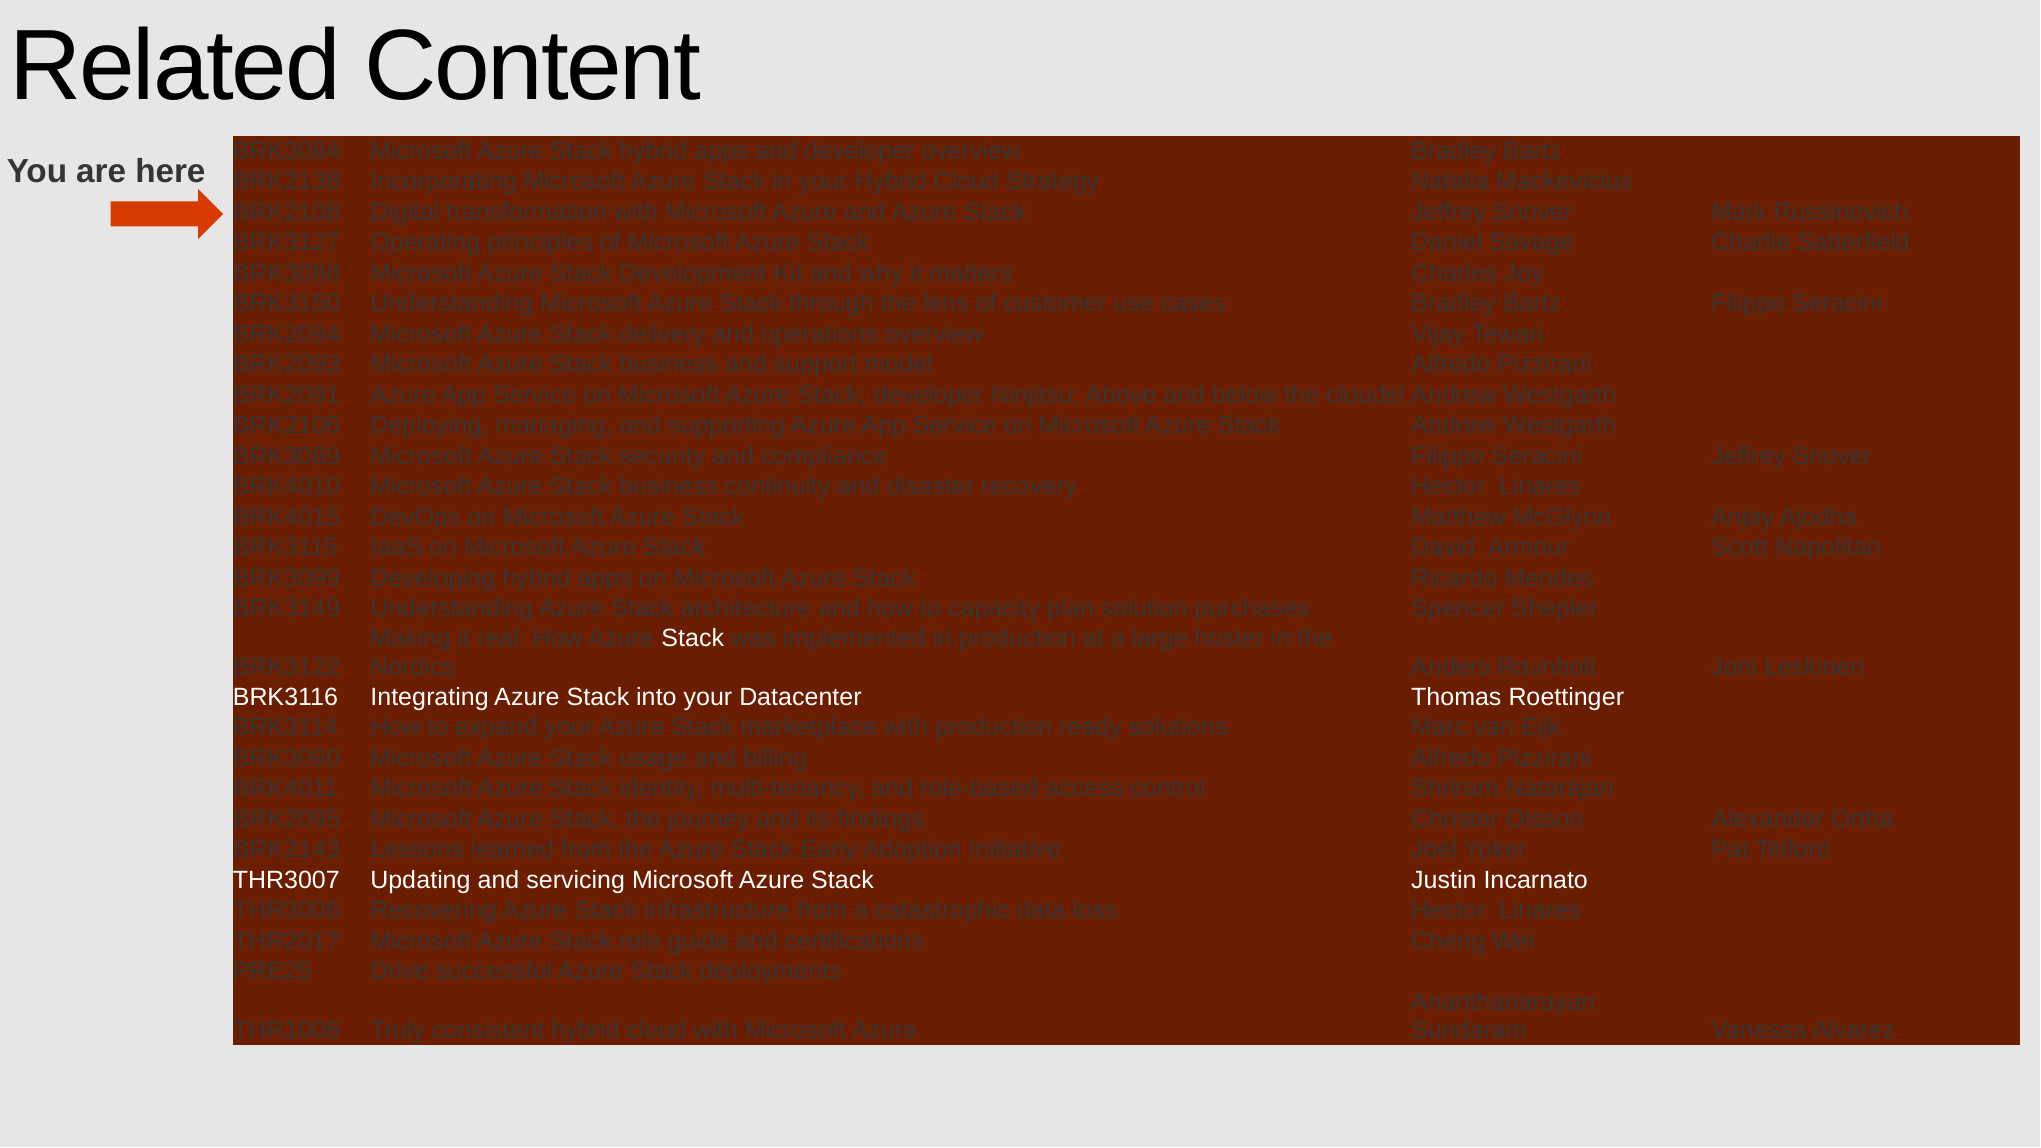

# Related Content
You are here

| BRK3084 | Microsoft Azure Stack hybrid apps and developer overview | Bradley Bartz |  |  |
| --- | --- | --- | --- | --- |
| BRK2138 | Incorporating Microsoft Azure Stack in your Hybrid Cloud Strategy | Natalia Mackevicius |  |  |
| BRK2108 | Digital transformation with Microsoft Azure and Azure Stack | Jeffrey Snover | Mark Russinovich | Mark Russinovich |
| BRK3127 | Operating principles of Microsoft Azure Stack | Daniel Savage | Charlie Satterfield | Charlie Satterfield |
| BRK3088 | Microsoft Azure Stack Development Kit and why it matters | Charles Joy |  |  |
| BRK3150 | Understanding Microsoft Azure Stack through the lens of customer use cases | Bradley Bartz | Filippo Seracini | Filippo Seracini |
| BRK2094 | Microsoft Azure Stack delivery and operations overview | Vijay Tewari |  |  |
| BRK2093 | Microsoft Azure Stack business and support model | Alfredo Pizzirani |  |  |
| BRK2091 | Azure App Service on Microsoft Azure Stack, developer Ninjitsu: Above and below the clouds! | Andrew Westgarth |  |  |
| BRK2106 | Deploying, managing, and supporting Azure App Service on Microsoft Azure Stack | Andrew Westgarth |  |  |
| BRK3089 | Microsoft Azure Stack security and compliance | Filippo Seracini | Jeffrey Snover | Jeffrey Snover |
| BRK4010 | Microsoft Azure Stack business continuity and disaster recovery | Hector Linares |  |  |
| BRK4015 | DevOps on Microsoft Azure Stack | Matthew McGlynn | Anjay Ajodha | Anjay Ajodha |
| BRK3115 | IaaS on Microsoft Azure Stack | David Armour | Scott Napolitan | Scott Napolitan |
| BRK3099 | Developing hybrid apps on Microsoft Azure Stack | Ricardo Mendes |  |  |
| BRK3149 | Understanding Azure Stack architecture and how to capacity plan solution purchases | Spencer Shepler |  |  |
| BRK3122 | Making it real: How Azure Stack was implemented in production at a large hoster in the Nordics | Anders Ravnholt | Joni Leskinen | Joni Leskinen |
| BRK3116 | Integrating Azure Stack into your Datacenter | Thomas Roettinger |  |  |
| BRK3114 | How to expand your Azure Stack marketplace with production ready solutions | Marc van Eijk |  |  |
| BRK3090 | Microsoft Azure Stack usage and billing | Alfredo Pizzirani |  |  |
| BRK4011 | Microsoft Azure Stack identity, multi-tenancy, and role-based access control | Shriram Natarajan |  |  |
| BRK2095 | Microsoft Azure Stack, the journey and its findings | Christer Olsson | Alexander Ortha | Alexander Ortha |
| BRK2143 | Lessons learned from the Azure Stack Early Adoption Initiative | Joel Yoker | Pat Telford | Pat Telford |
| THR3007 | Updating and servicing Microsoft Azure Stack | Justin Incarnato |  |  |
| THR3006 | Recovering Azure Stack infrastructure from a catastrophic data loss | Hector Linares |  |  |
| THR2017 | Microsoft Azure Stack role guide and certifications | Cheng Wei |  |  |
| PRE25 | Drive successful Azure Stack deployments |  |  |  |
| THR1008 | Truly consistent hybrid cloud with Microsoft Azure | Ananthanarayan Sundaram | Vanessa Alvarez | Vanessa Alvarez |